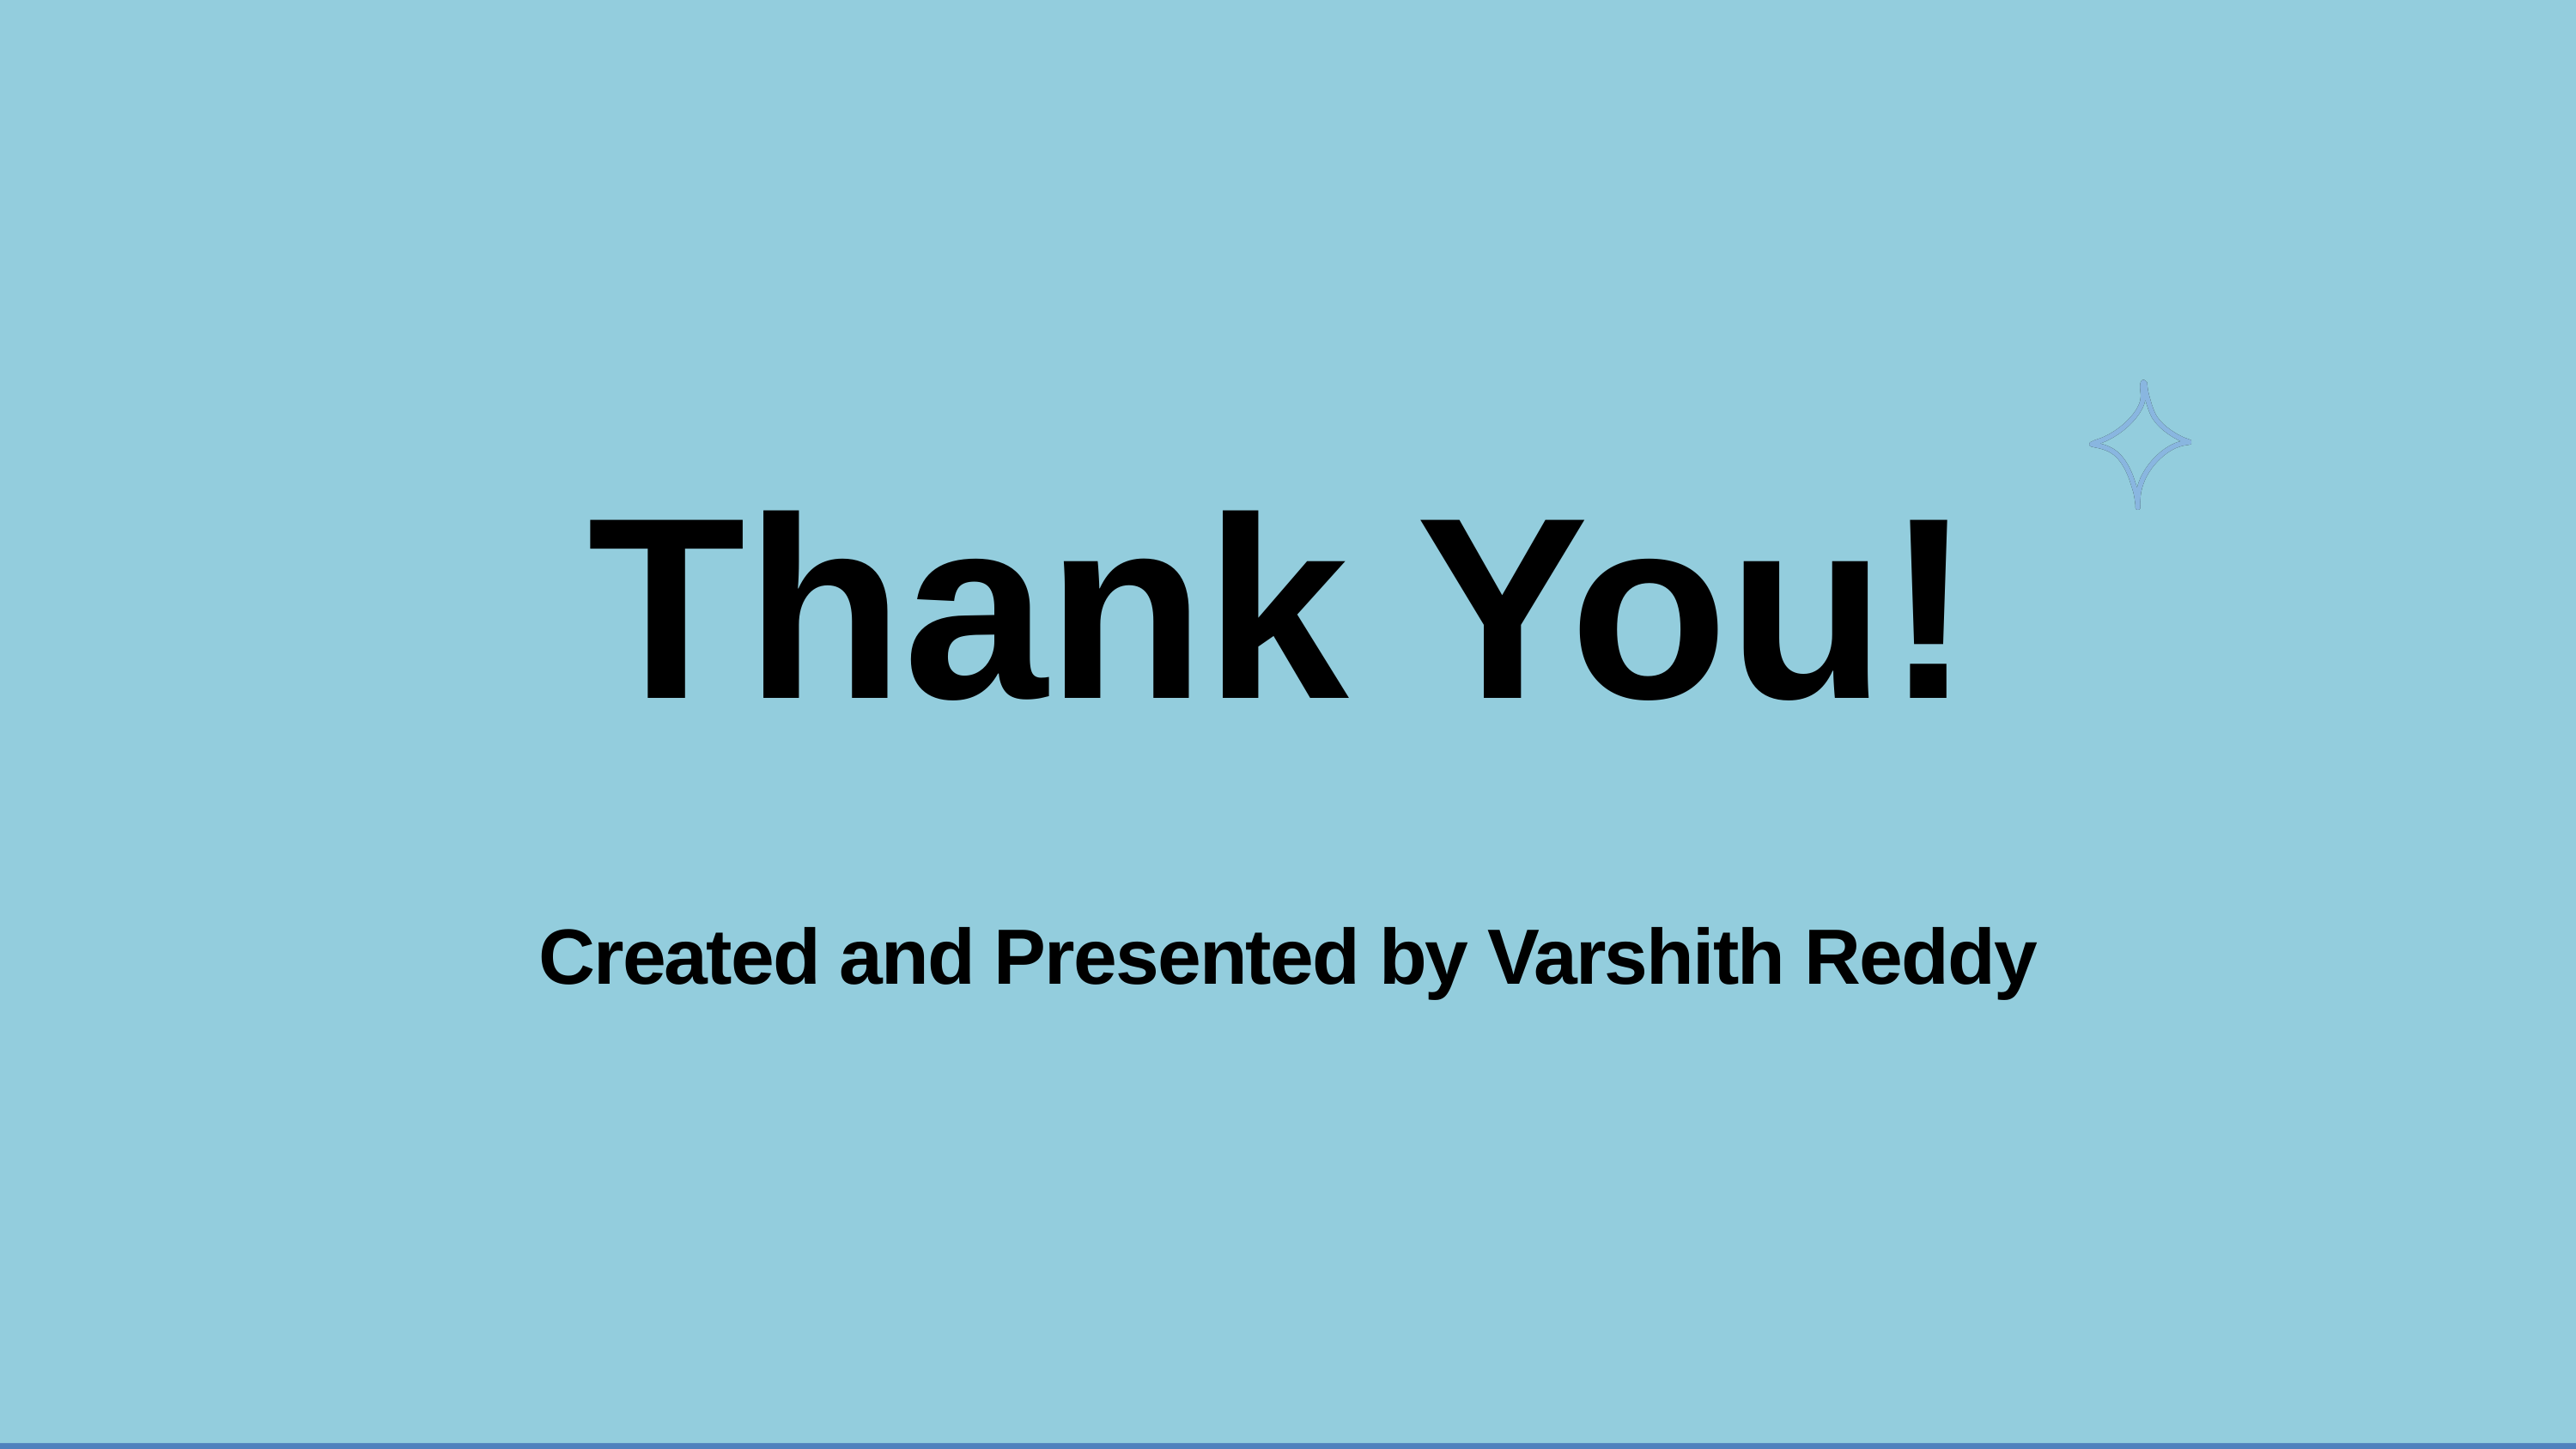

Thank You!
Created and Presented by Varshith Reddy